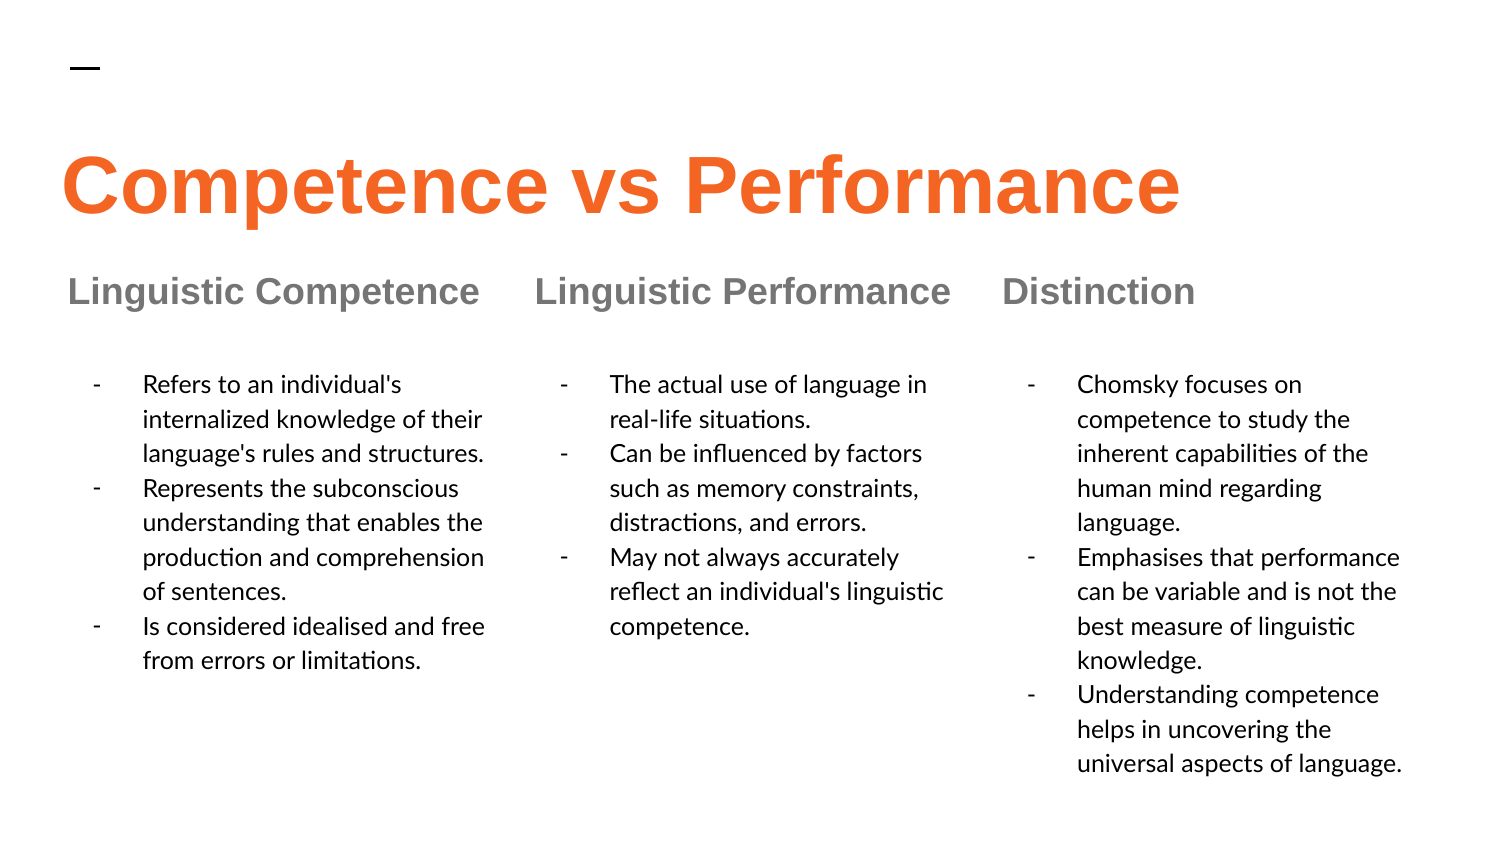

Competence vs Performance
# Linguistic Competence
Linguistic Performance
Distinction
Refers to an individual's internalized knowledge of their language's rules and structures.
Represents the subconscious understanding that enables the production and comprehension of sentences.
Is considered idealised and free from errors or limitations.
The actual use of language in real-life situations.
Can be influenced by factors such as memory constraints, distractions, and errors.
May not always accurately reflect an individual's linguistic competence.

Chomsky focuses on competence to study the inherent capabilities of the human mind regarding language.
Emphasises that performance can be variable and is not the best measure of linguistic knowledge.
Understanding competence helps in uncovering the universal aspects of language.